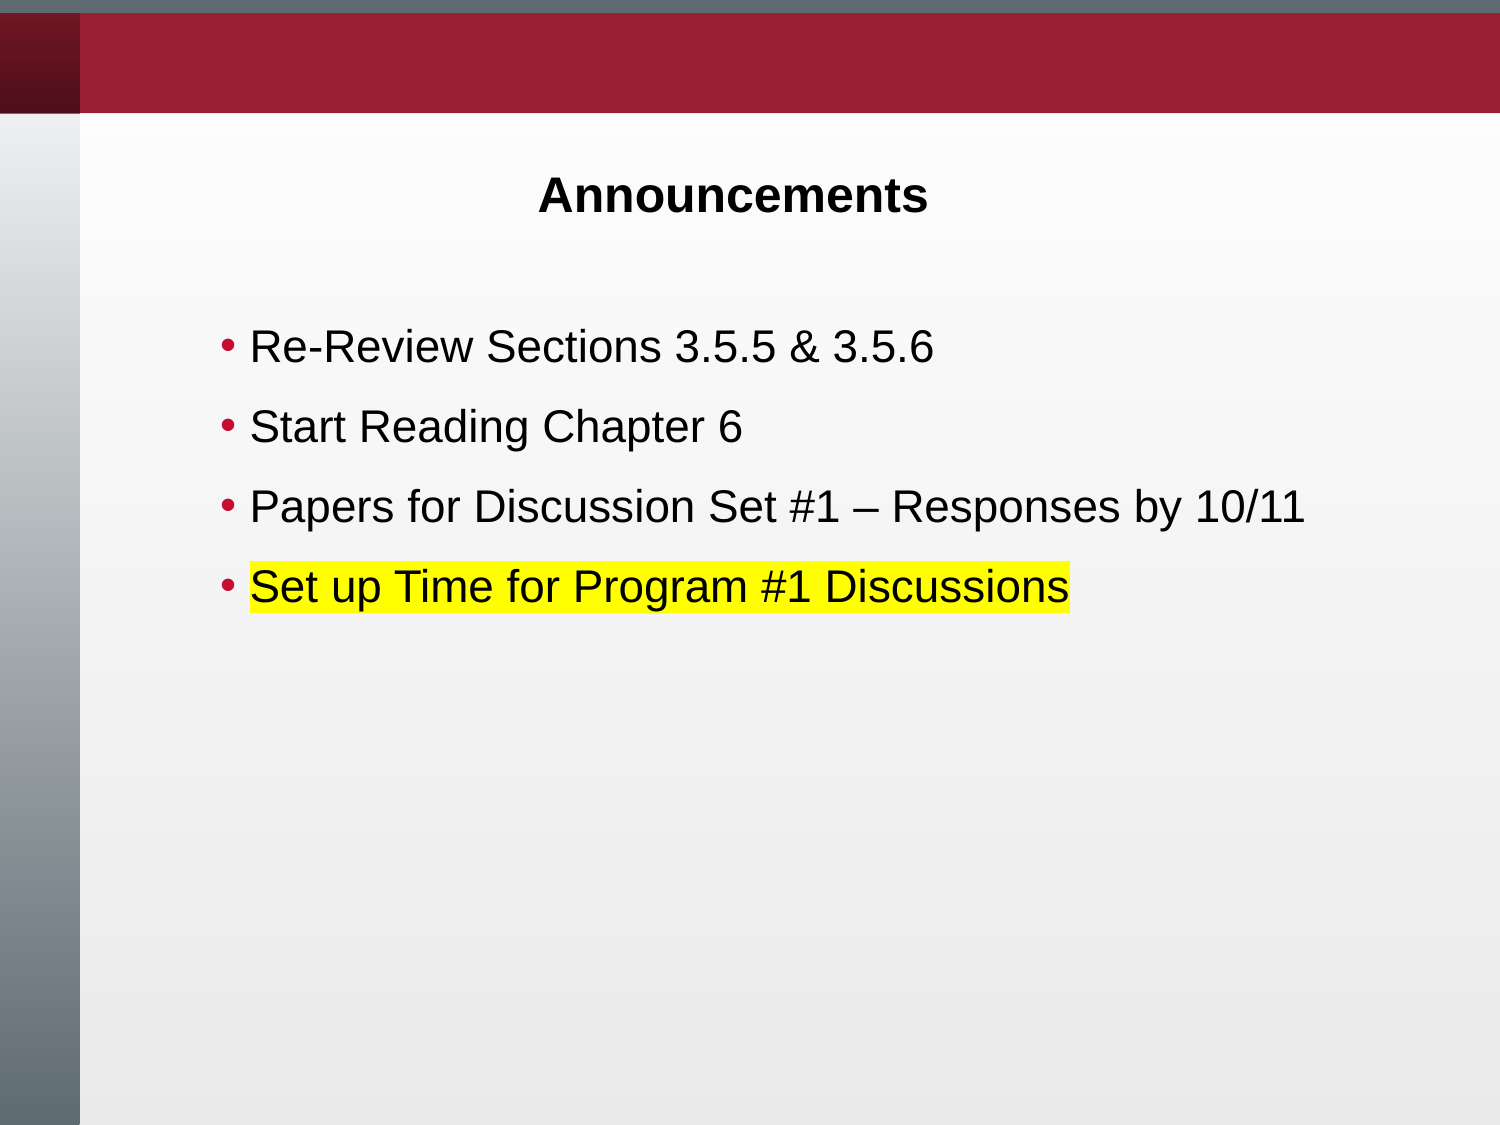

# Announcements
Re-Review Sections 3.5.5 & 3.5.6
Start Reading Chapter 6
Papers for Discussion Set #1 – Responses by 10/11
Set up Time for Program #1 Discussions